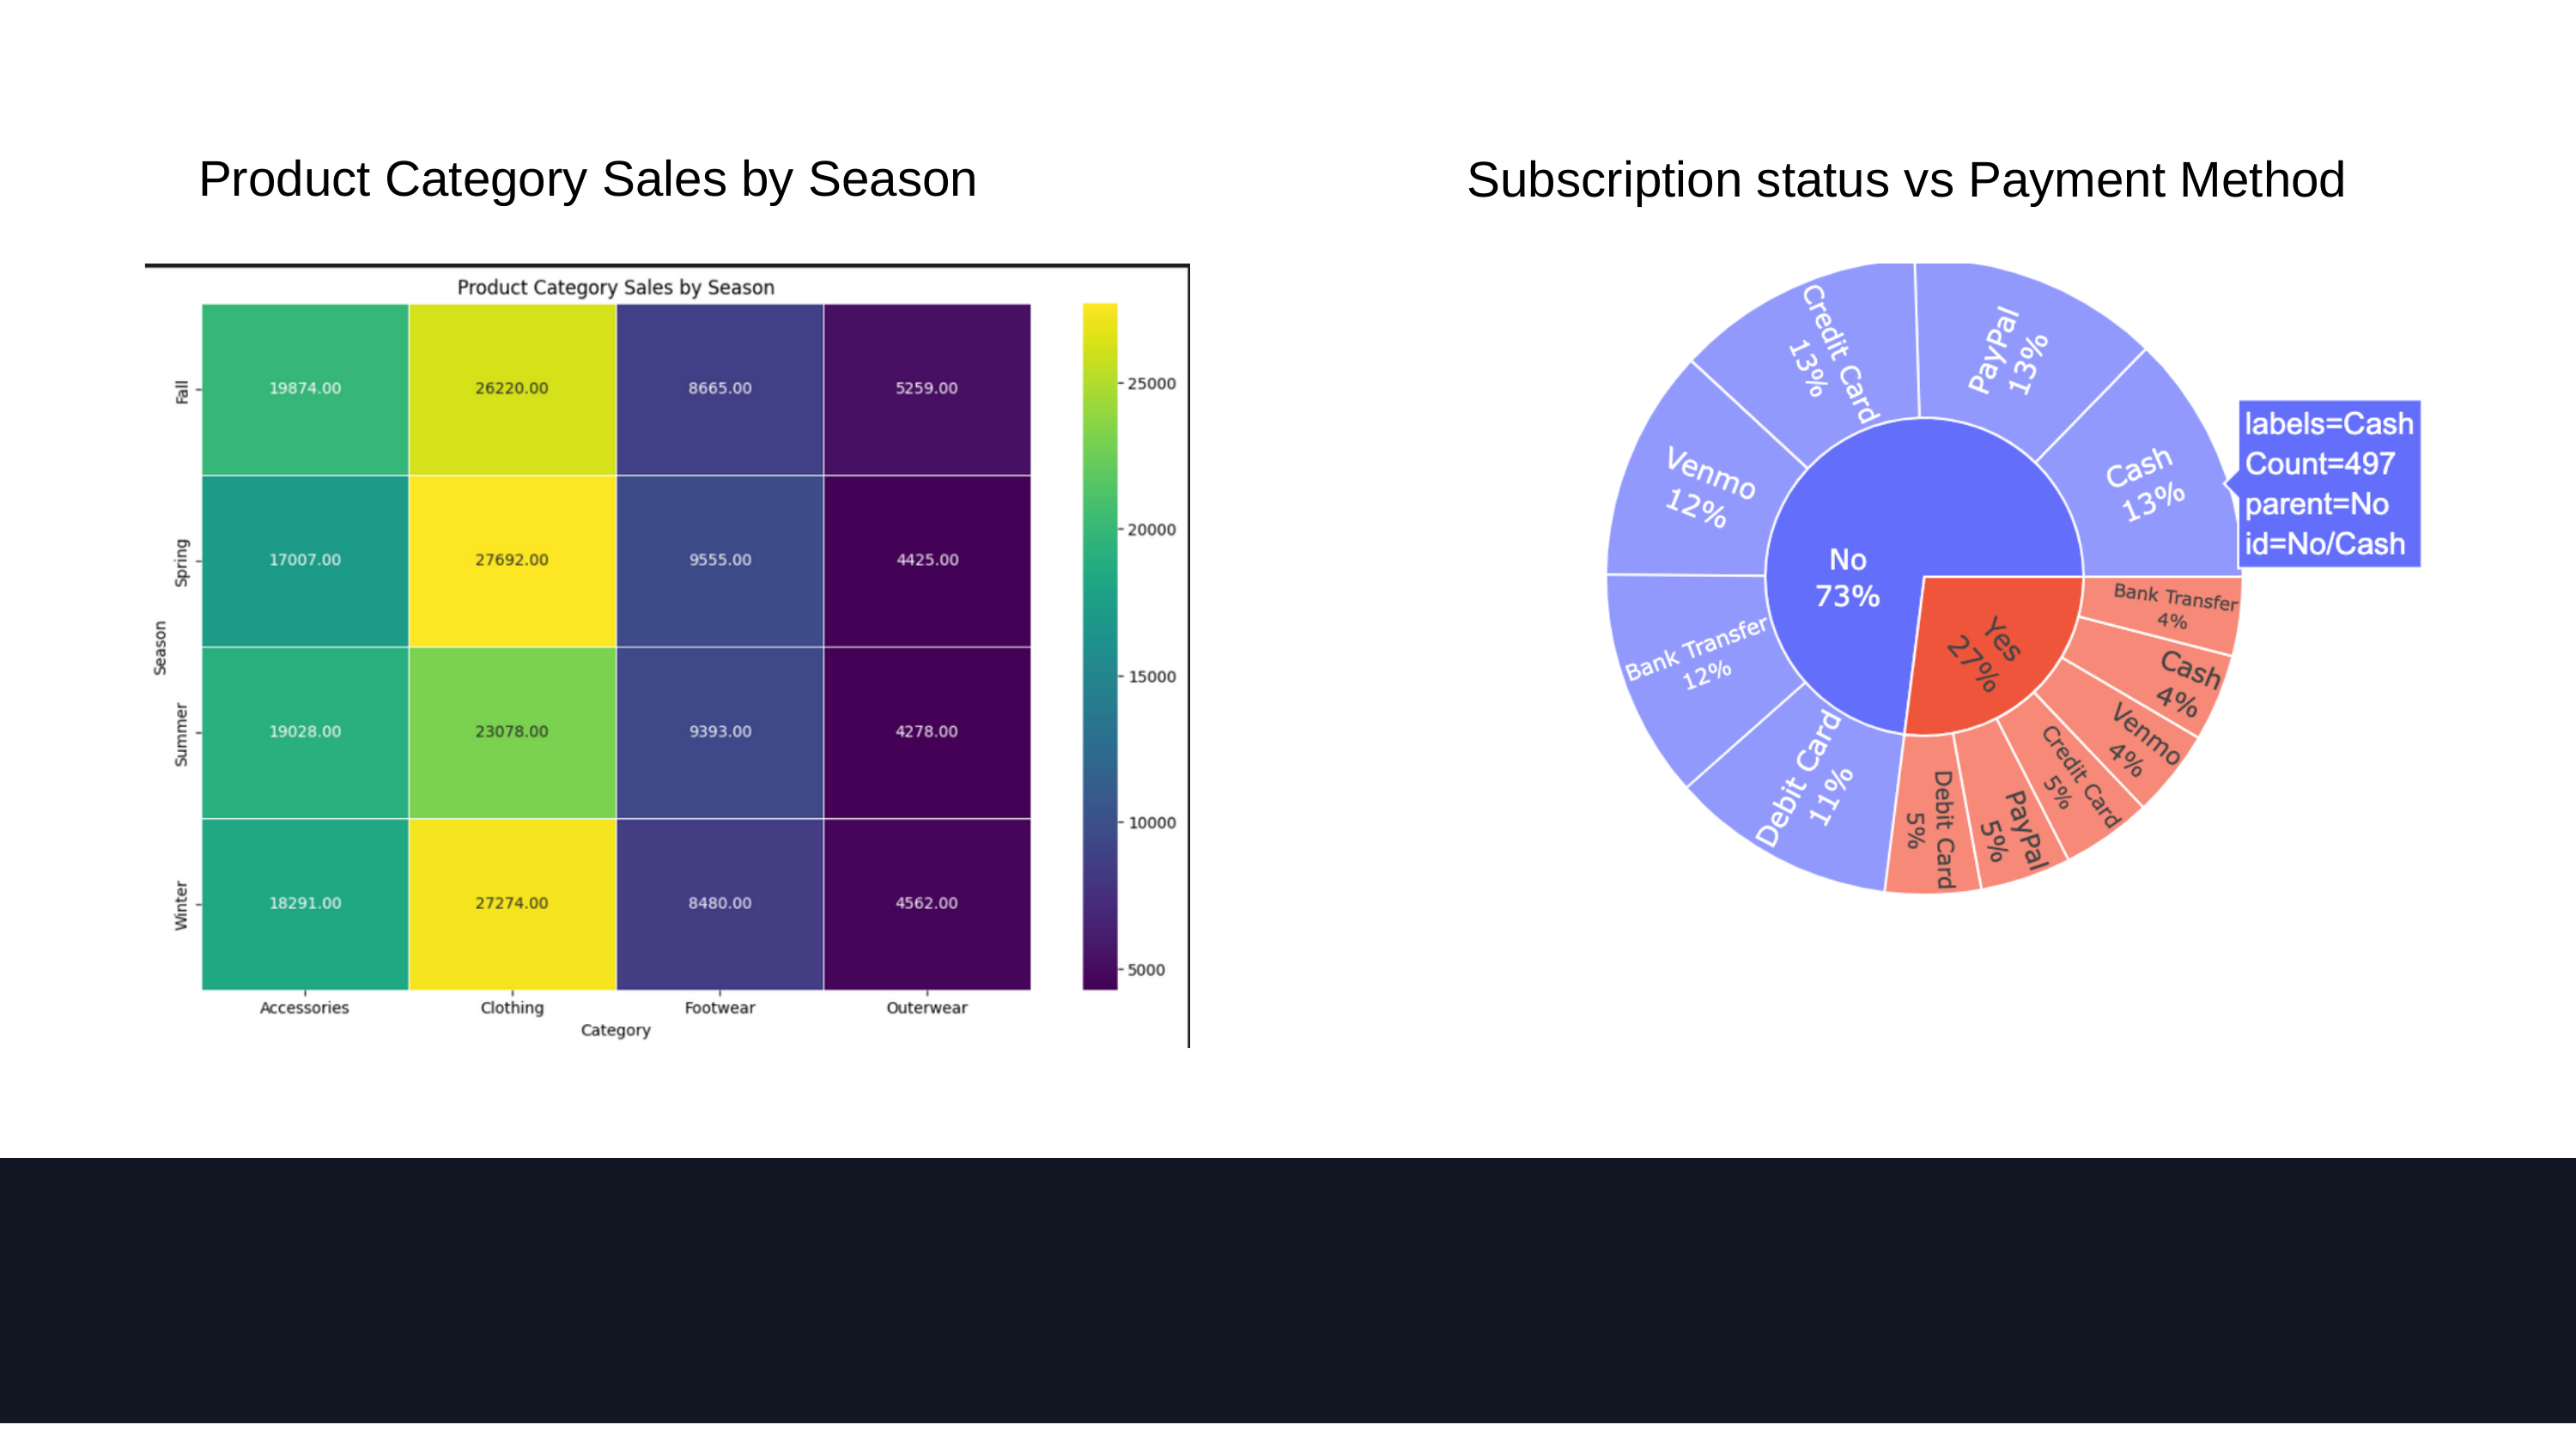

Product Category Sales by Season
Subscription status vs Payment Method